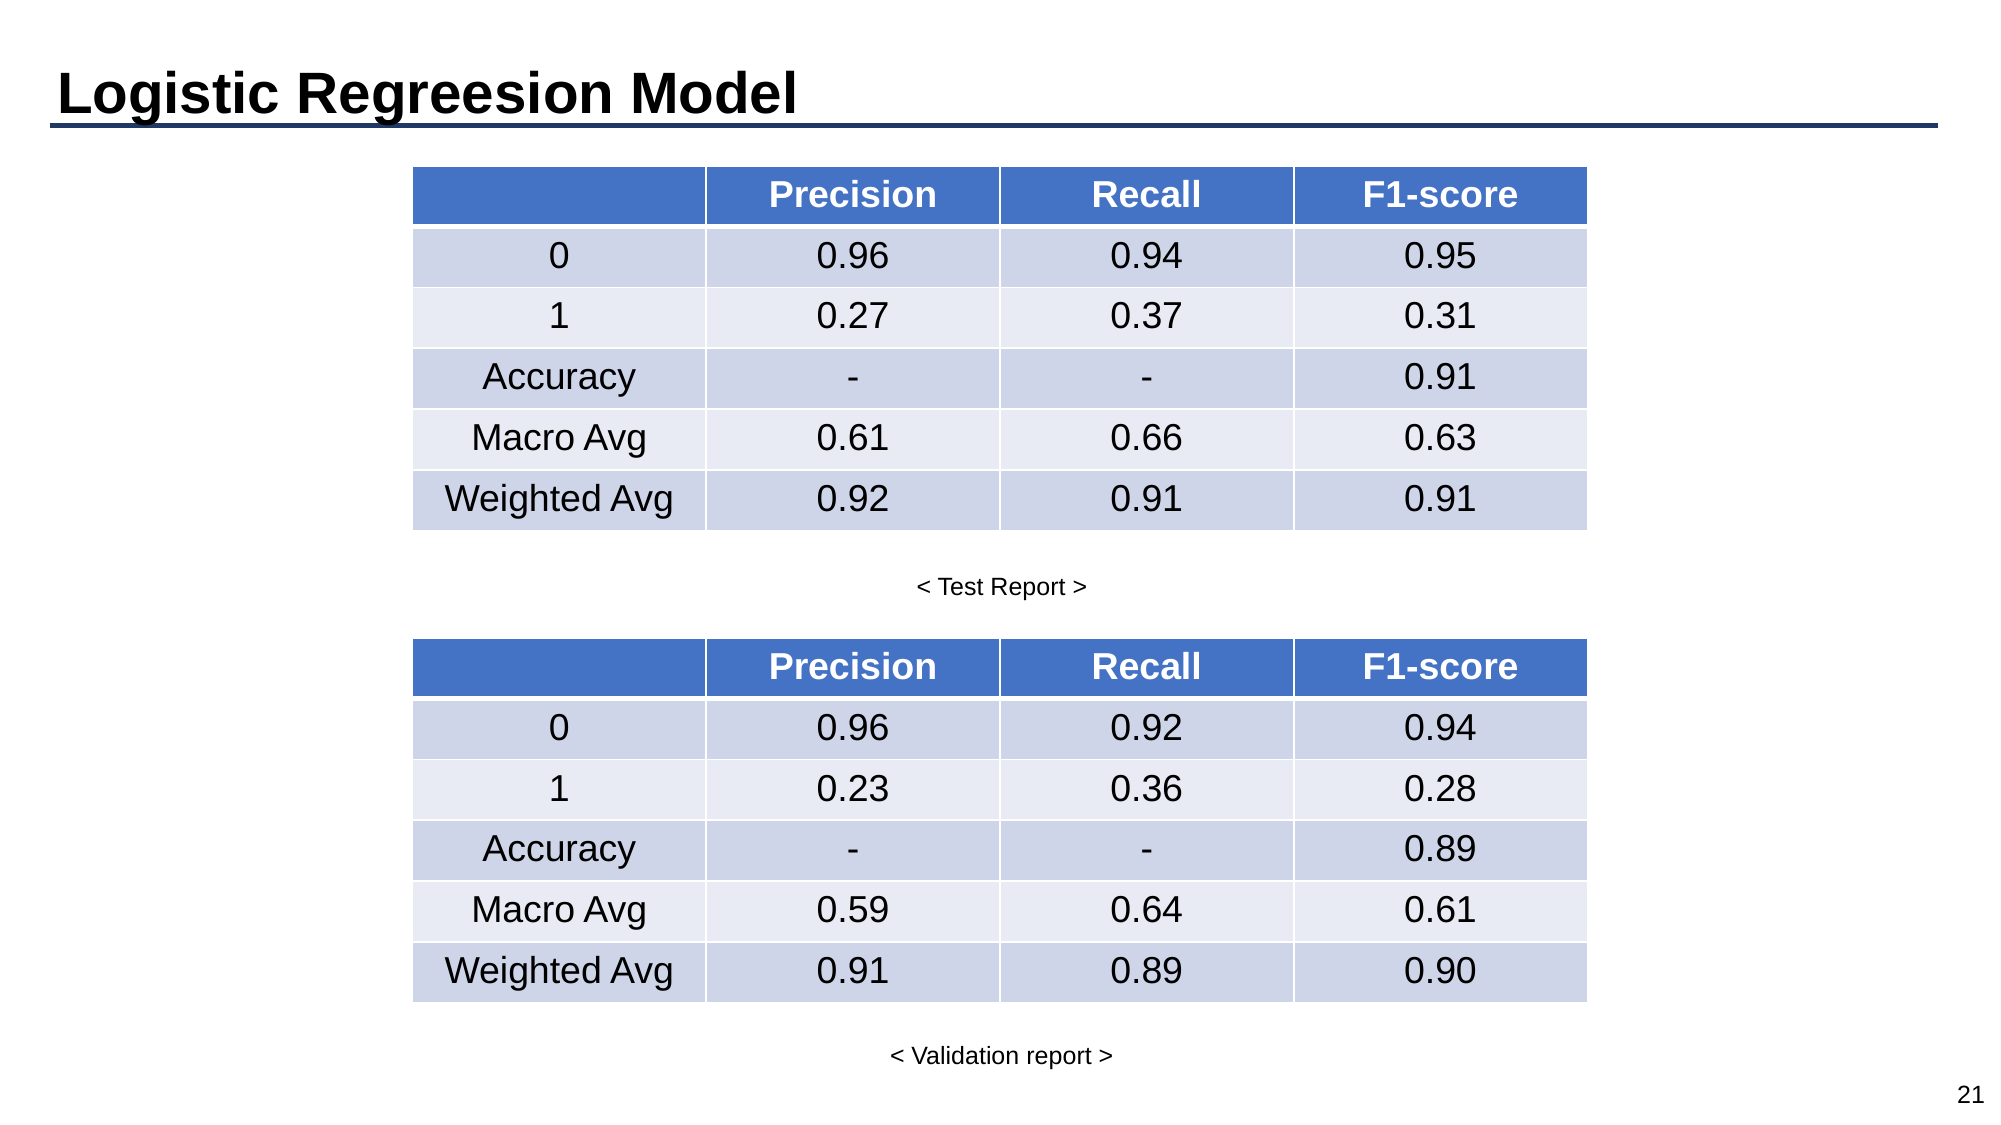

Logistic Regreesion Model
|  | Precision | Recall | F1-score |
| --- | --- | --- | --- |
| 0 | 0.96 | 0.94 | 0.95 |
| 1 | 0.27 | 0.37 | 0.31 |
| Accuracy | - | - | 0.91 |
| Macro Avg | 0.61 | 0.66 | 0.63 |
| Weighted Avg | 0.92 | 0.91 | 0.91 |
< Test Report >
|  | Precision | Recall | F1-score |
| --- | --- | --- | --- |
| 0 | 0.96 | 0.92 | 0.94 |
| 1 | 0.23 | 0.36 | 0.28 |
| Accuracy | - | - | 0.89 |
| Macro Avg | 0.59 | 0.64 | 0.61 |
| Weighted Avg | 0.91 | 0.89 | 0.90 |
< Validation report >
21